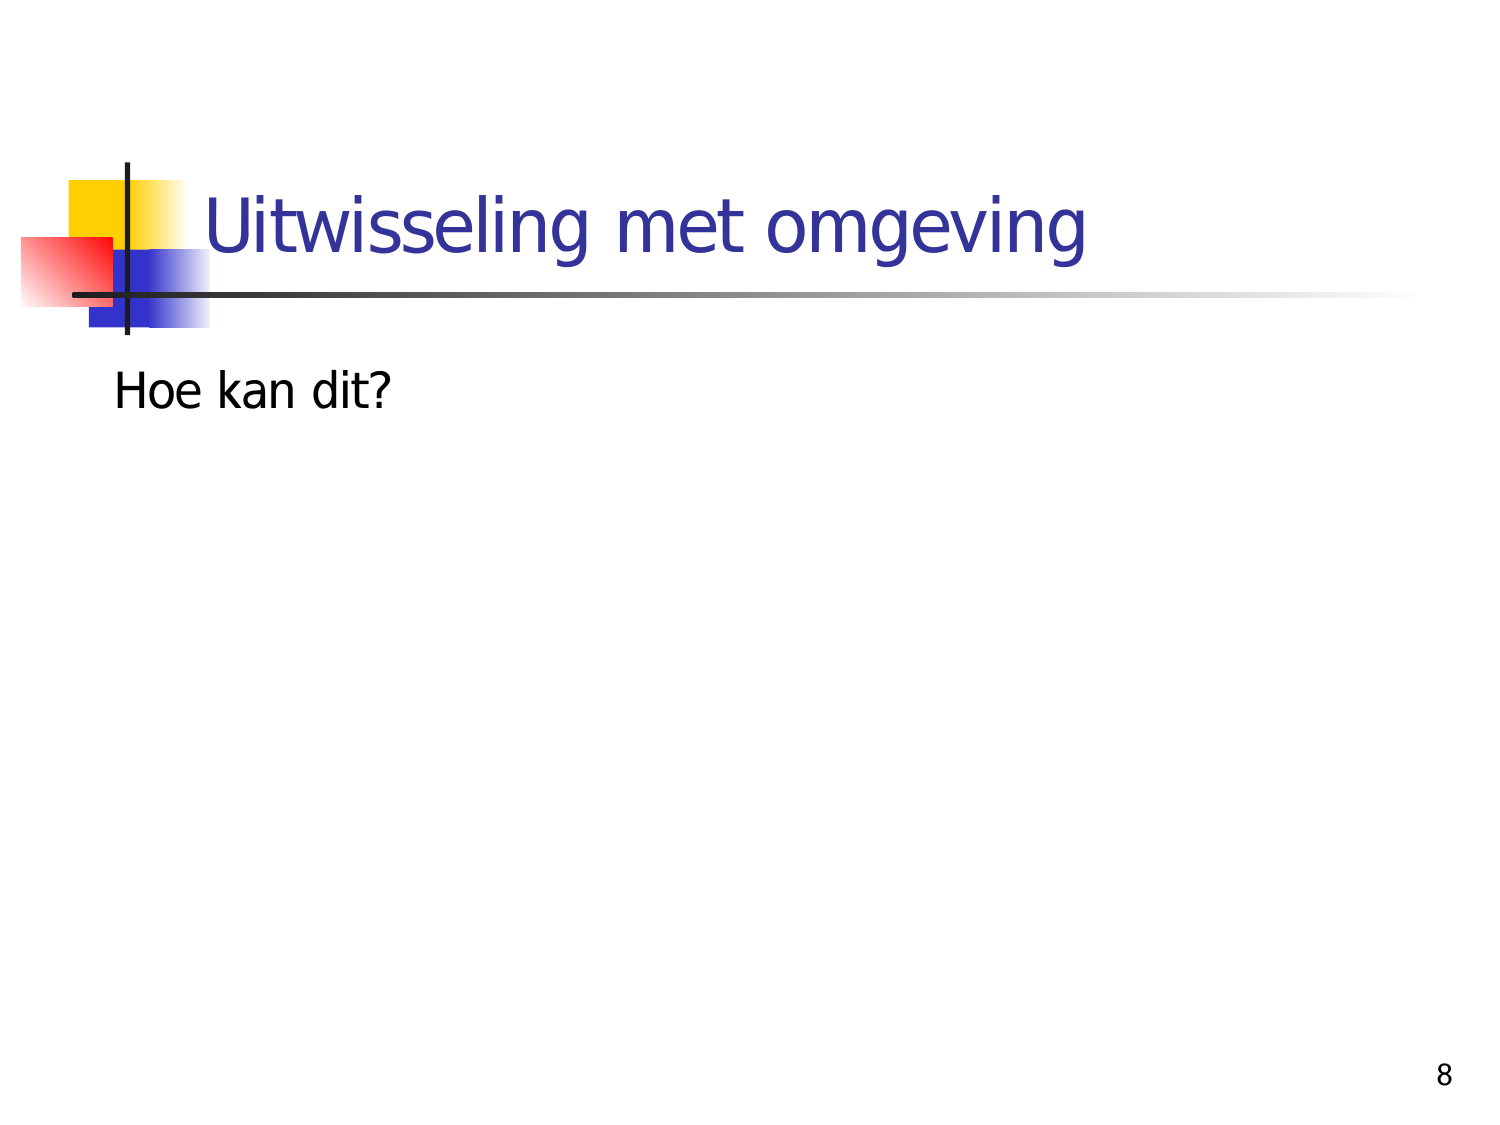

# Uitwisseling met omgeving
Hoe kan dit?

8